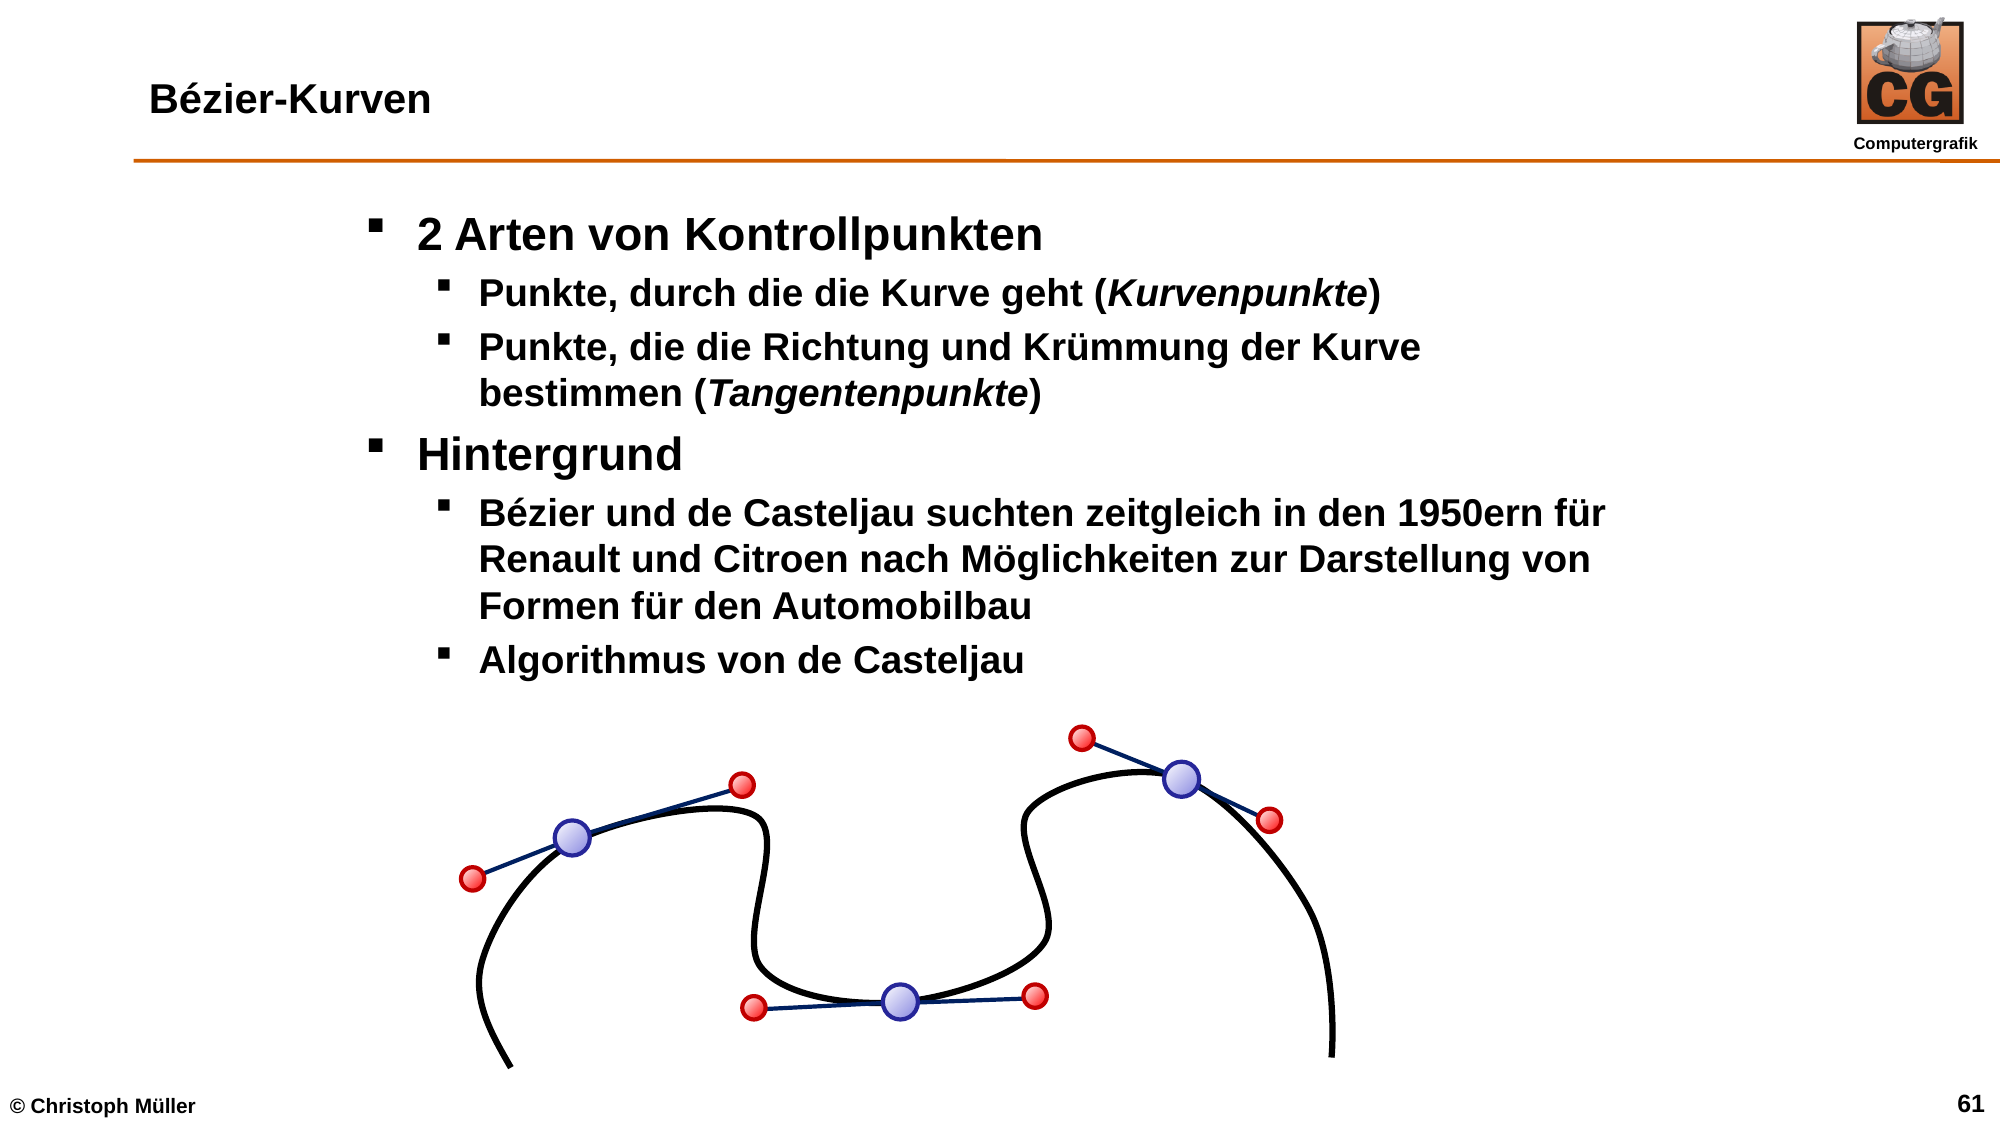

# Bézier-Kurven
2 Arten von Kontrollpunkten
Punkte, durch die die Kurve geht (Kurvenpunkte)
Punkte, die die Richtung und Krümmung der Kurve bestimmen (Tangentenpunkte)
Hintergrund
Bézier und de Casteljau suchten zeitgleich in den 1950ern für Renault und Citroen nach Möglichkeiten zur Darstellung von Formen für den Automobilbau
Algorithmus von de Casteljau